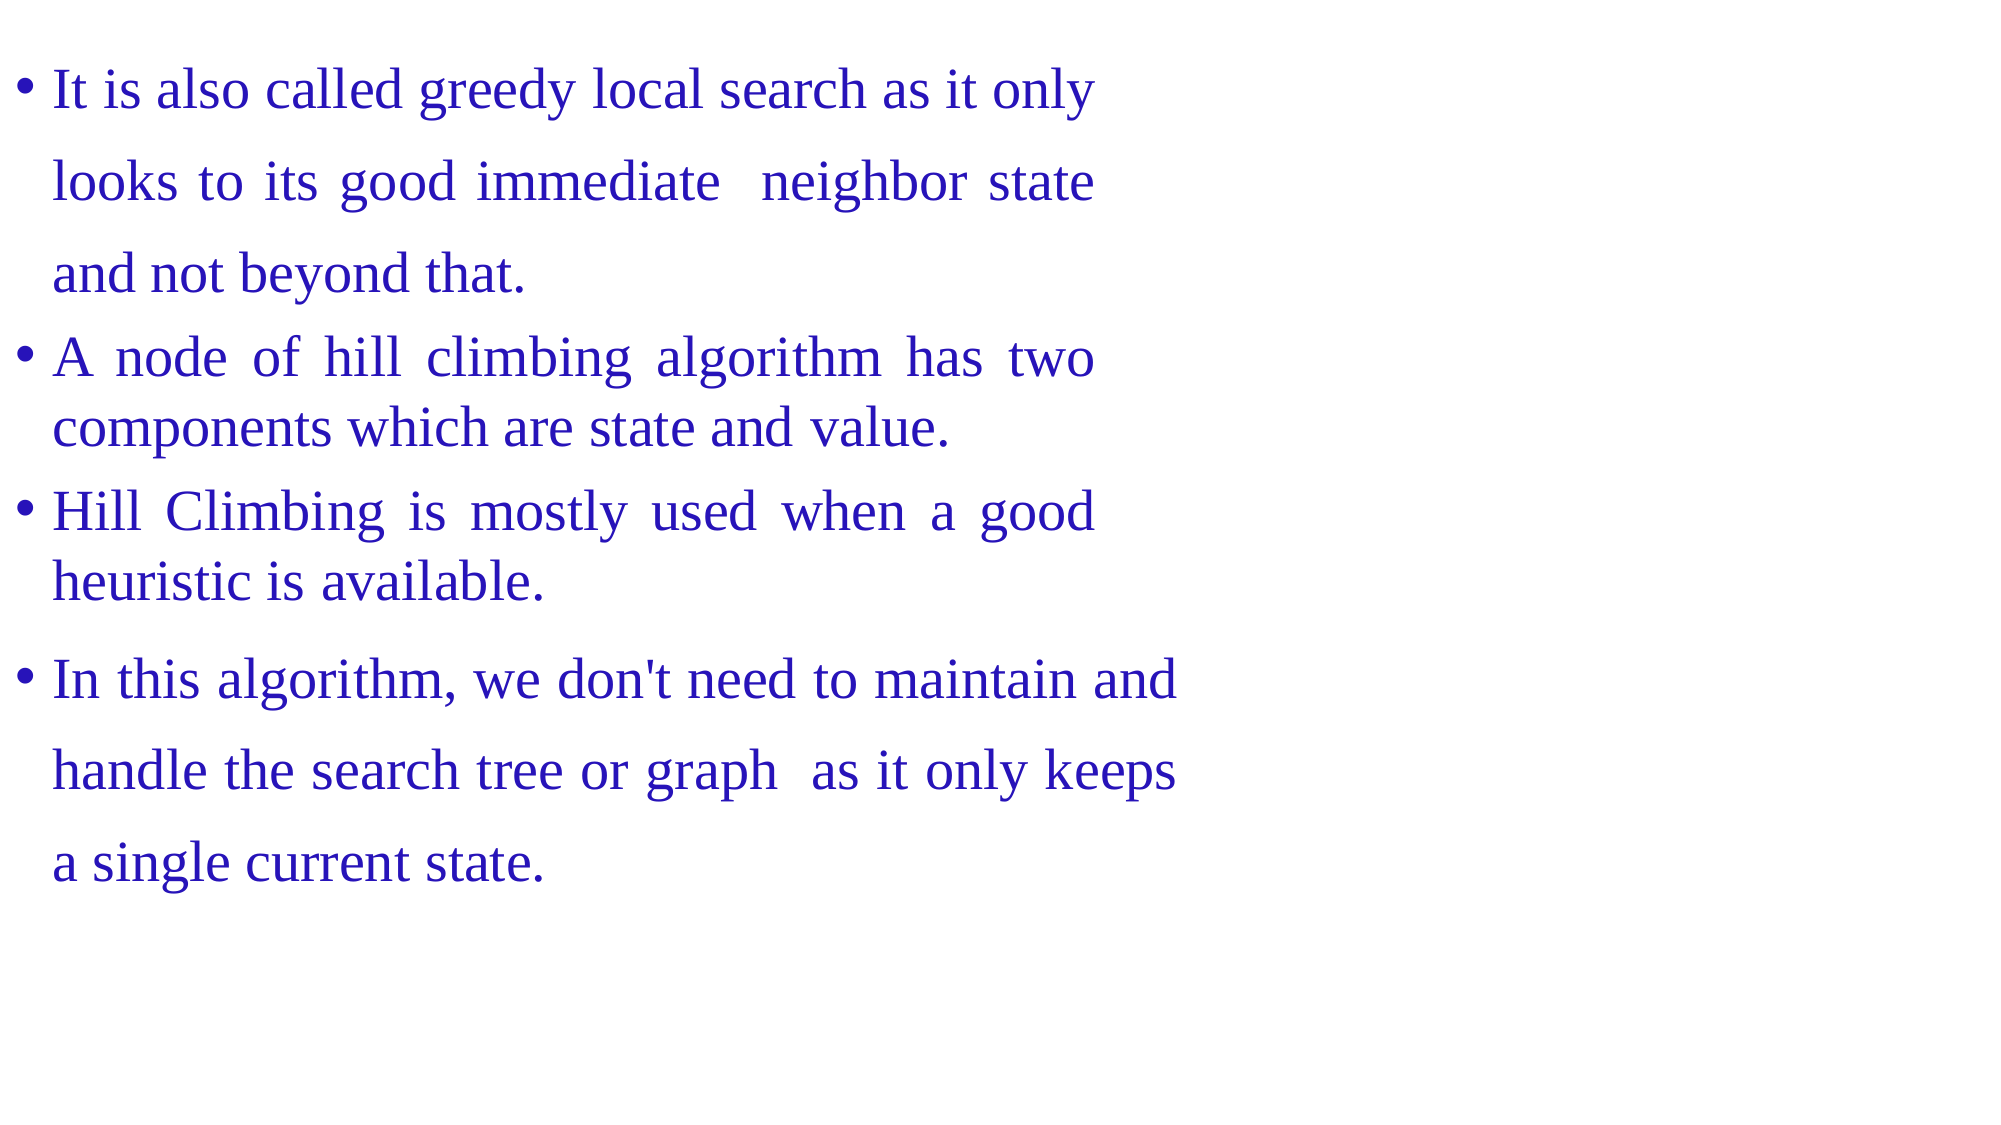

It is also called greedy local search as it only looks to its good immediate  neighbor state and not beyond that.
A node of hill climbing algorithm has two components which are state and value.
Hill Climbing is mostly used when a good heuristic is available.
In this algorithm, we don't need to maintain and handle the search tree or graph  as it only keeps a single current state.